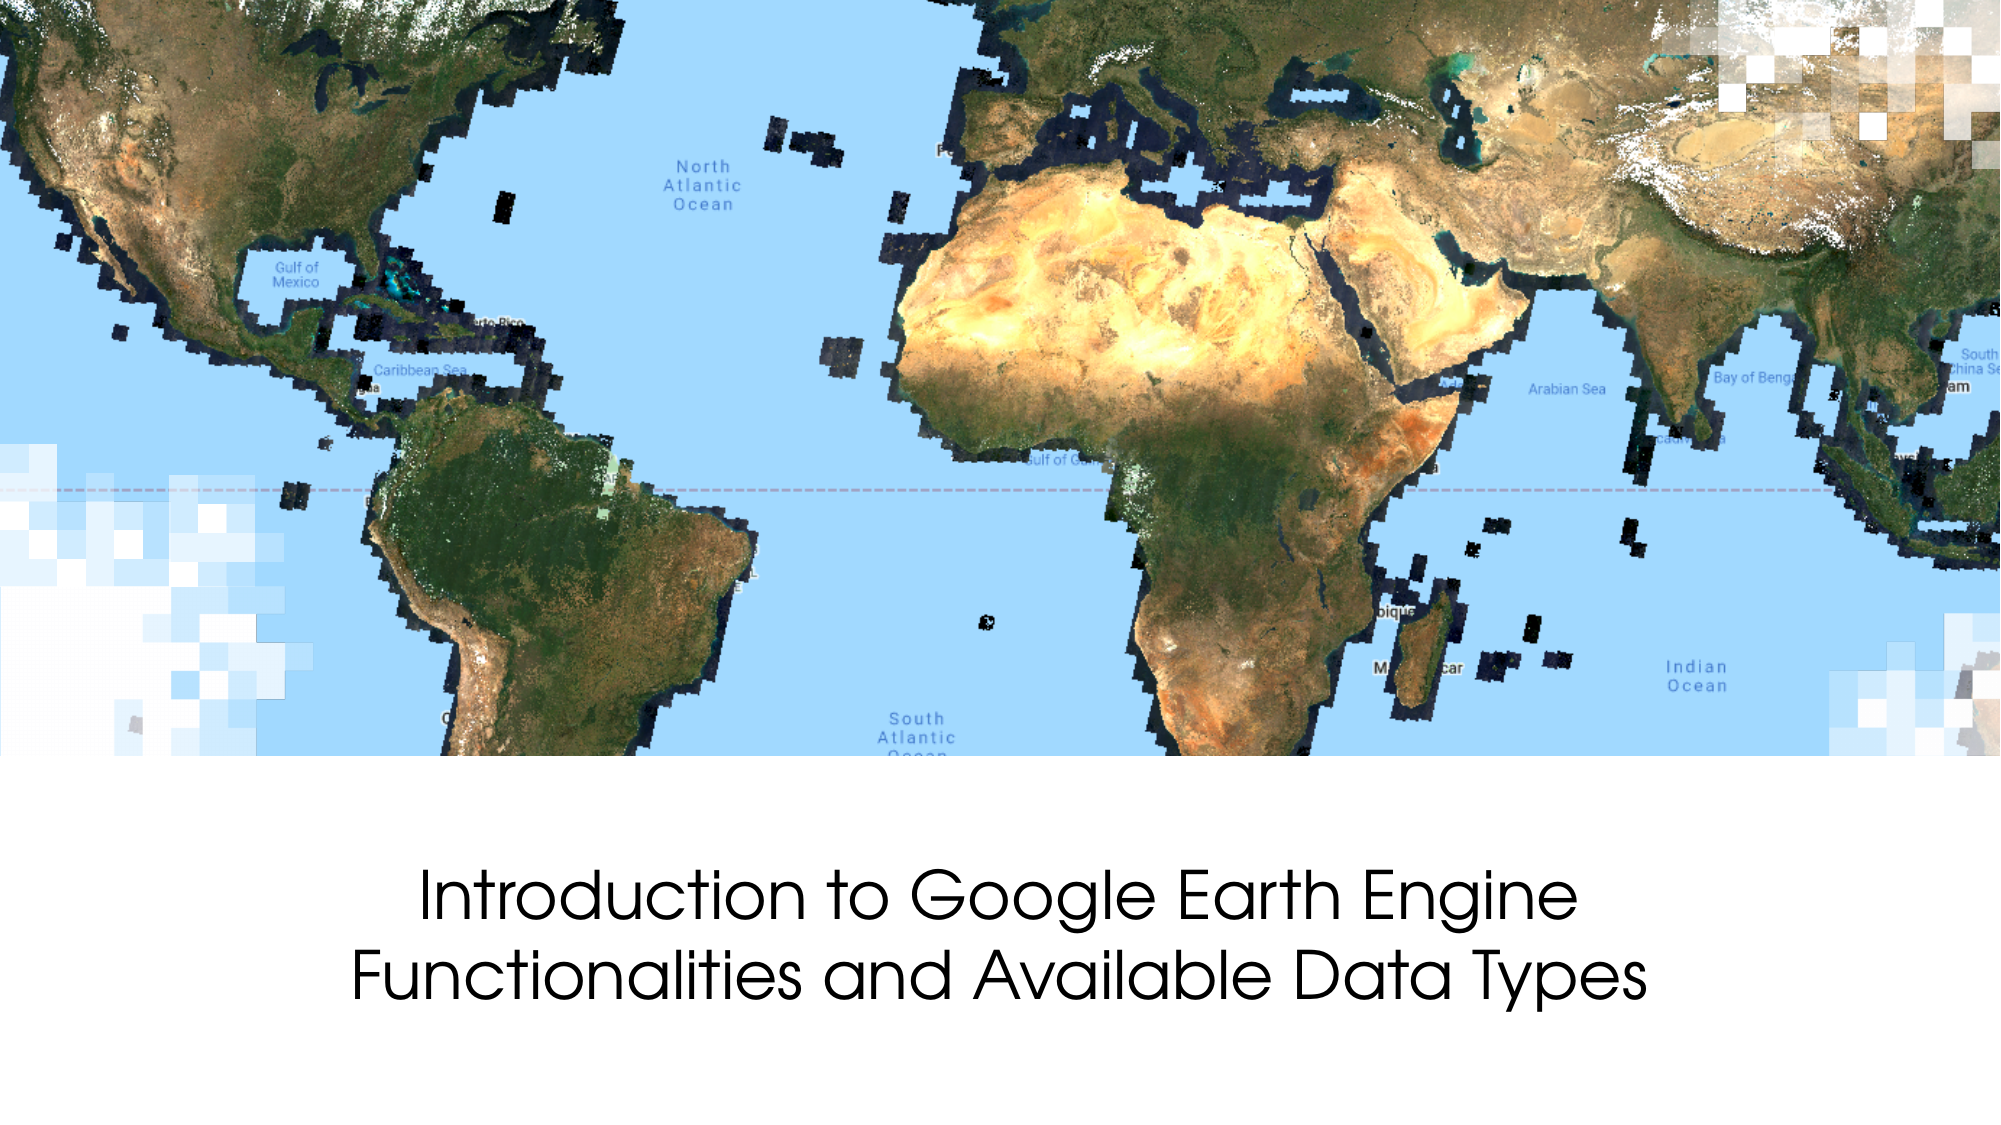

# Introduction to Google Earth Engine Functionalities and Available Data Types